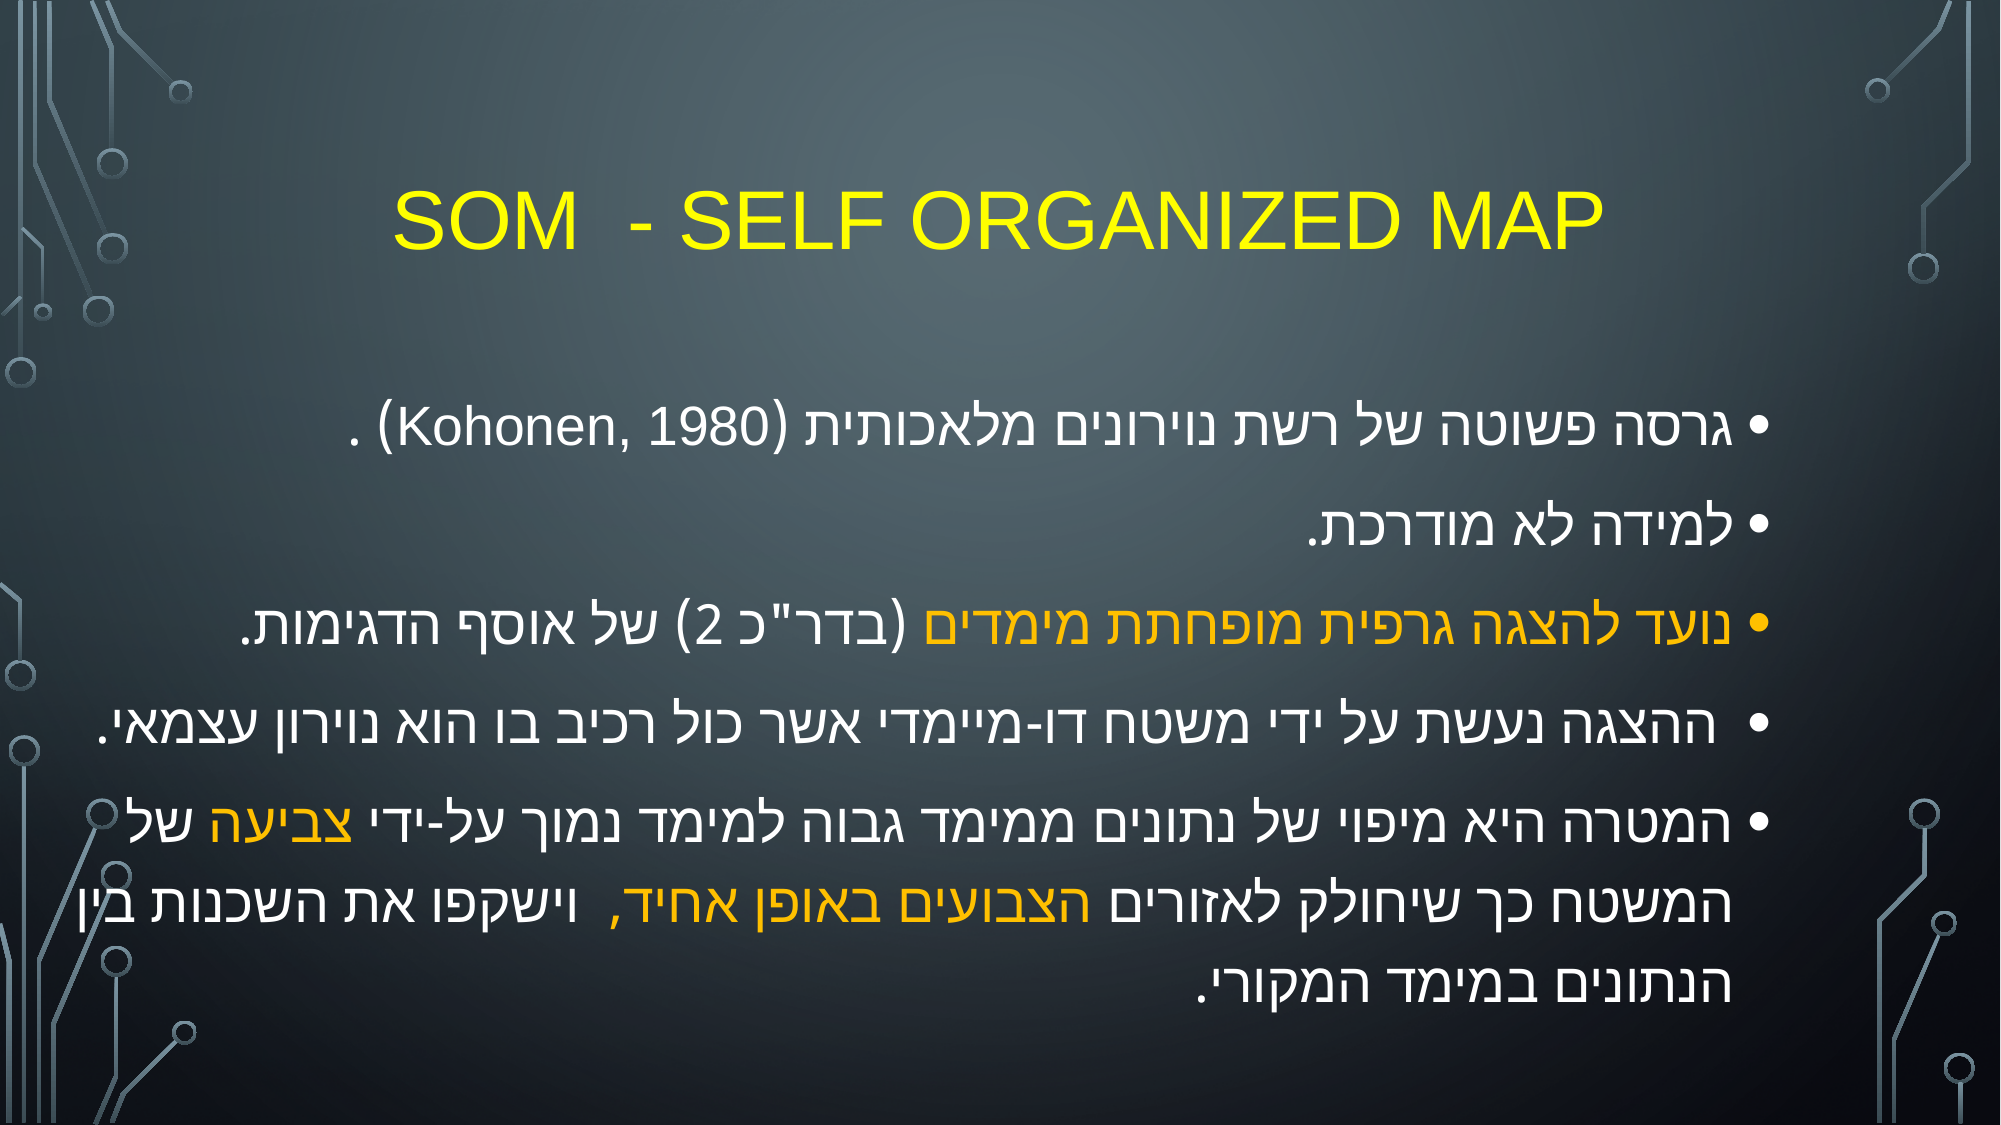

# SOM  - self organized map
גרסה פשוטה של רשת נוירונים מלאכותית (Kohonen, 1980) .
למידה לא מודרכת.
נועד להצגה גרפית מופחתת מימדים (בדר"כ 2) של אוסף הדגימות.
 ההצגה נעשת על ידי משטח דו-מיימדי אשר כול רכיב בו הוא נוירון עצמאי.
המטרה היא מיפוי של נתונים ממימד גבוה למימד נמוך על-ידי צביעה של המשטח כך שיחולק לאזורים הצבועים באופן אחיד,  וישקפו את השכנות בין הנתונים במימד המקורי.